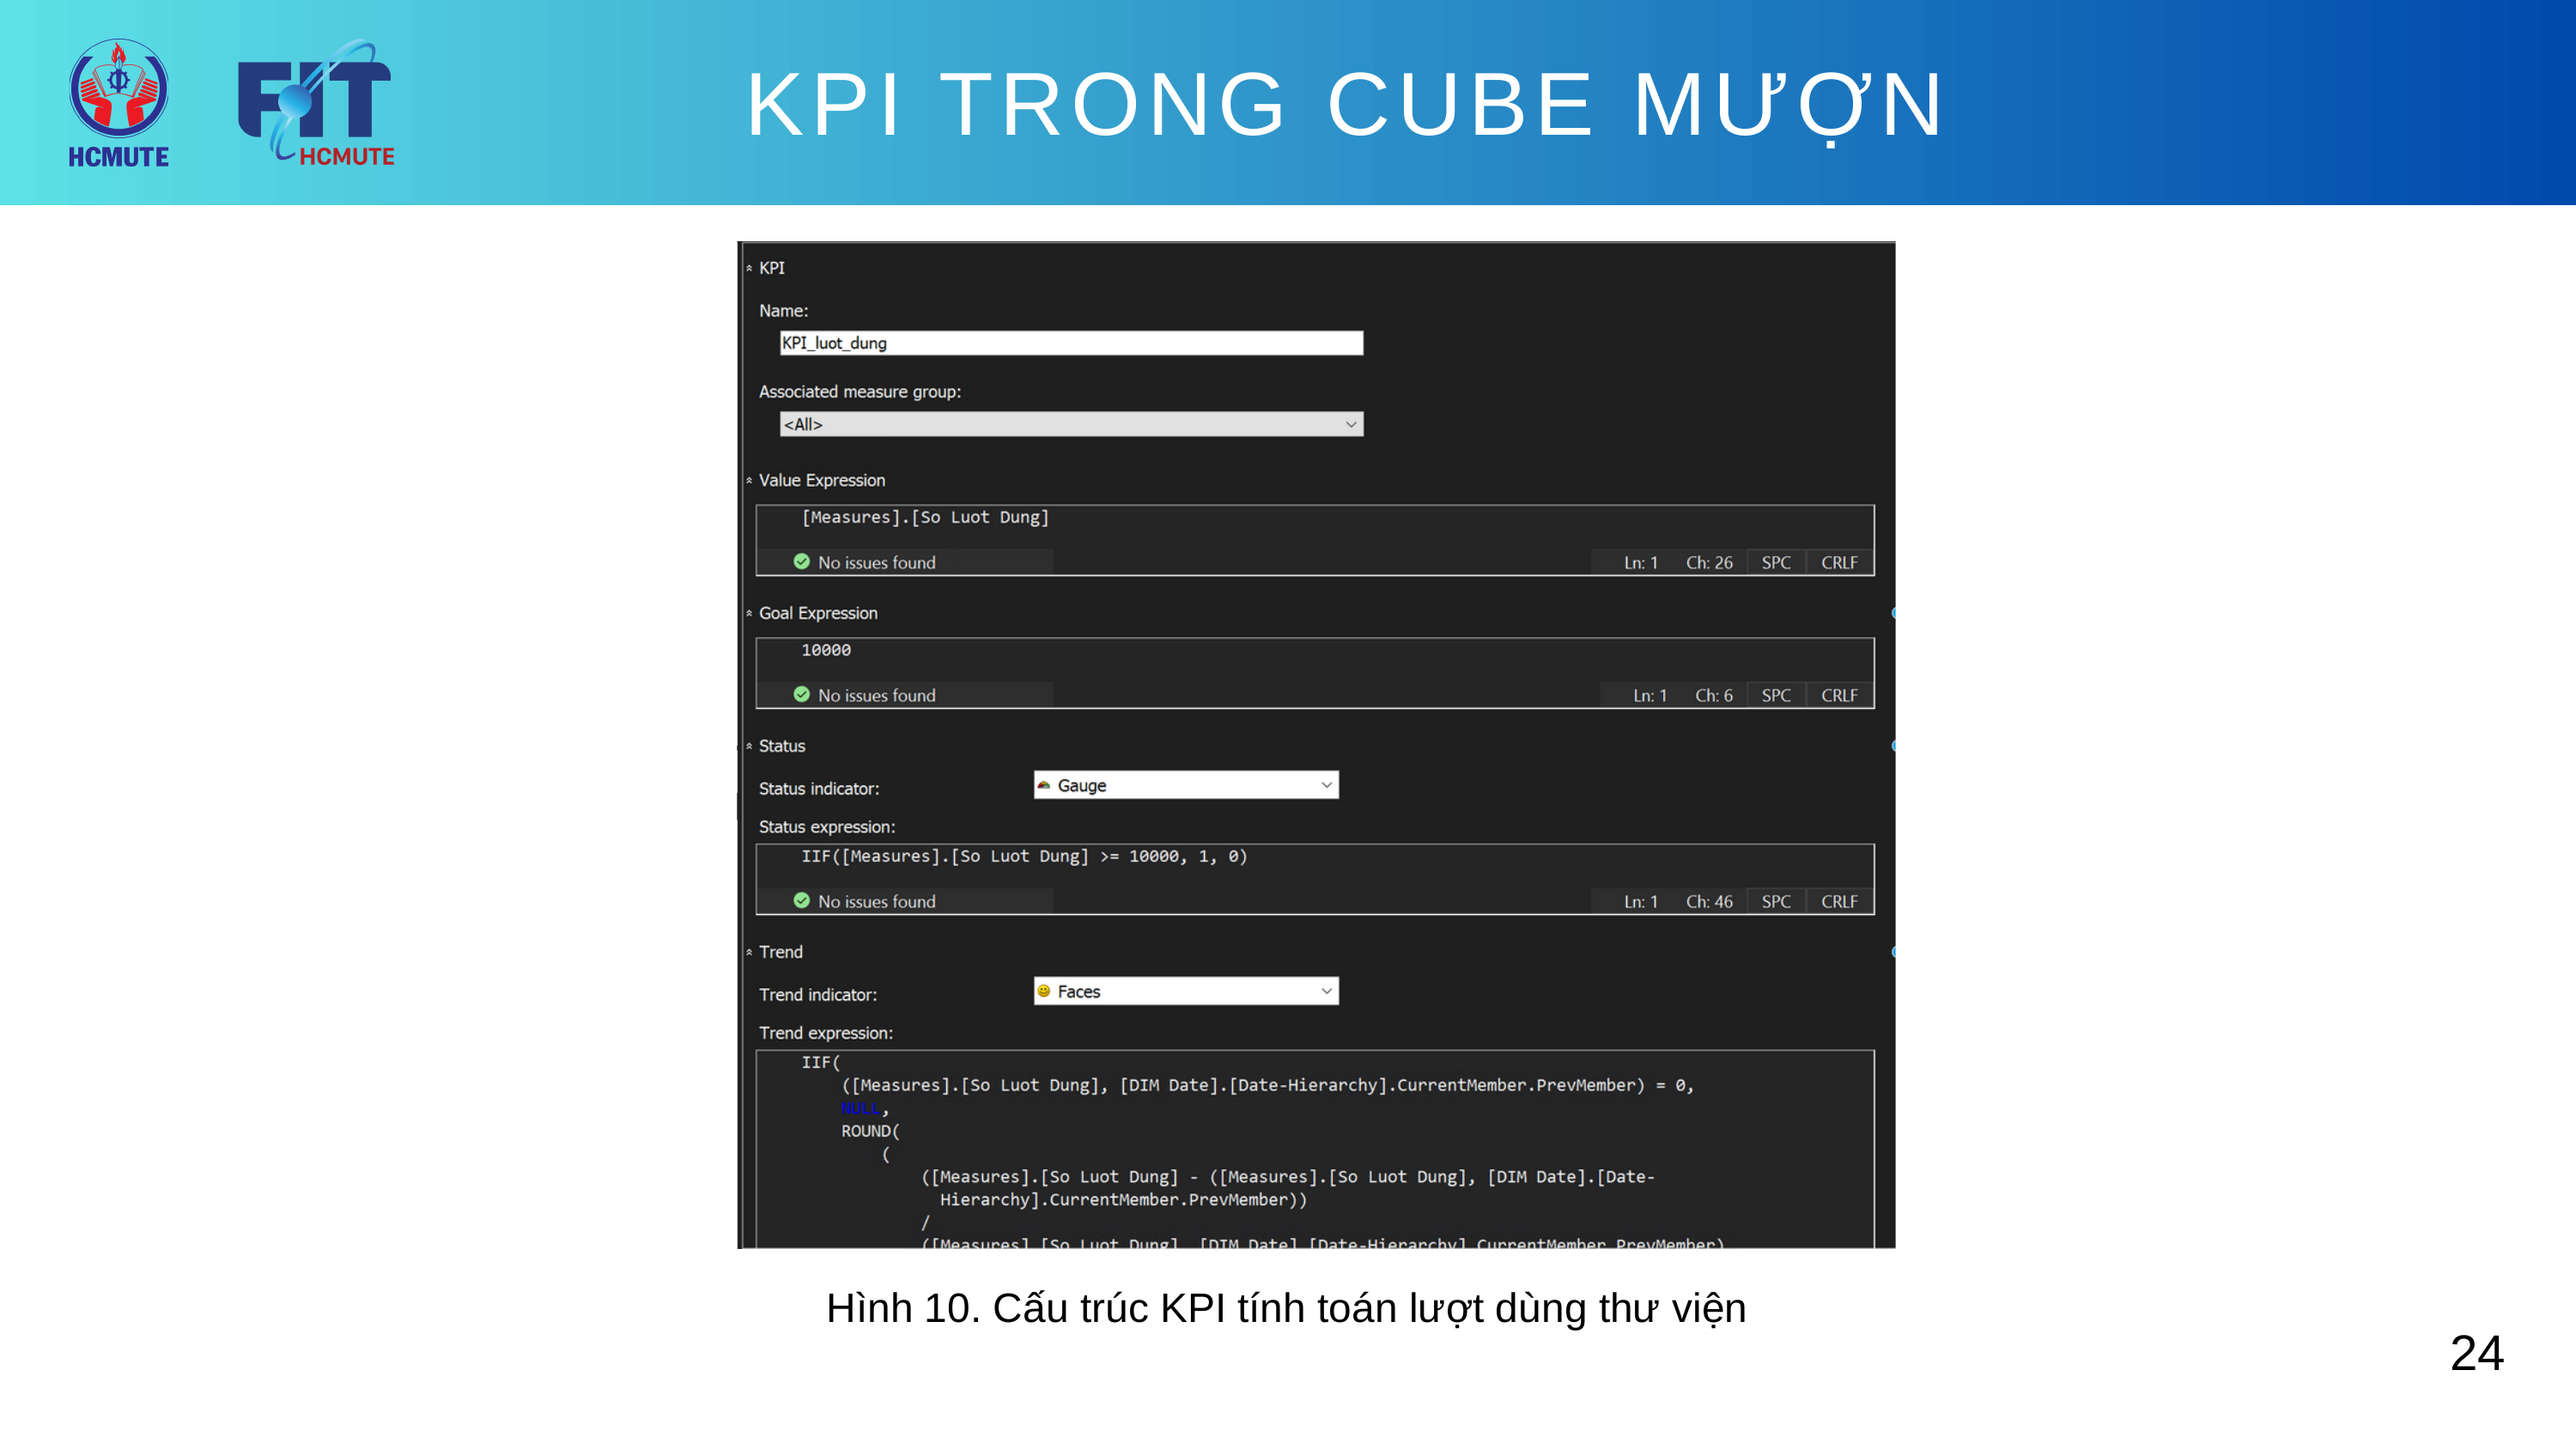

KPI TRONG CUBE MƯỢN

Hình 10. Cấu trúc KPI tính toán lượt dùng thư viện
24